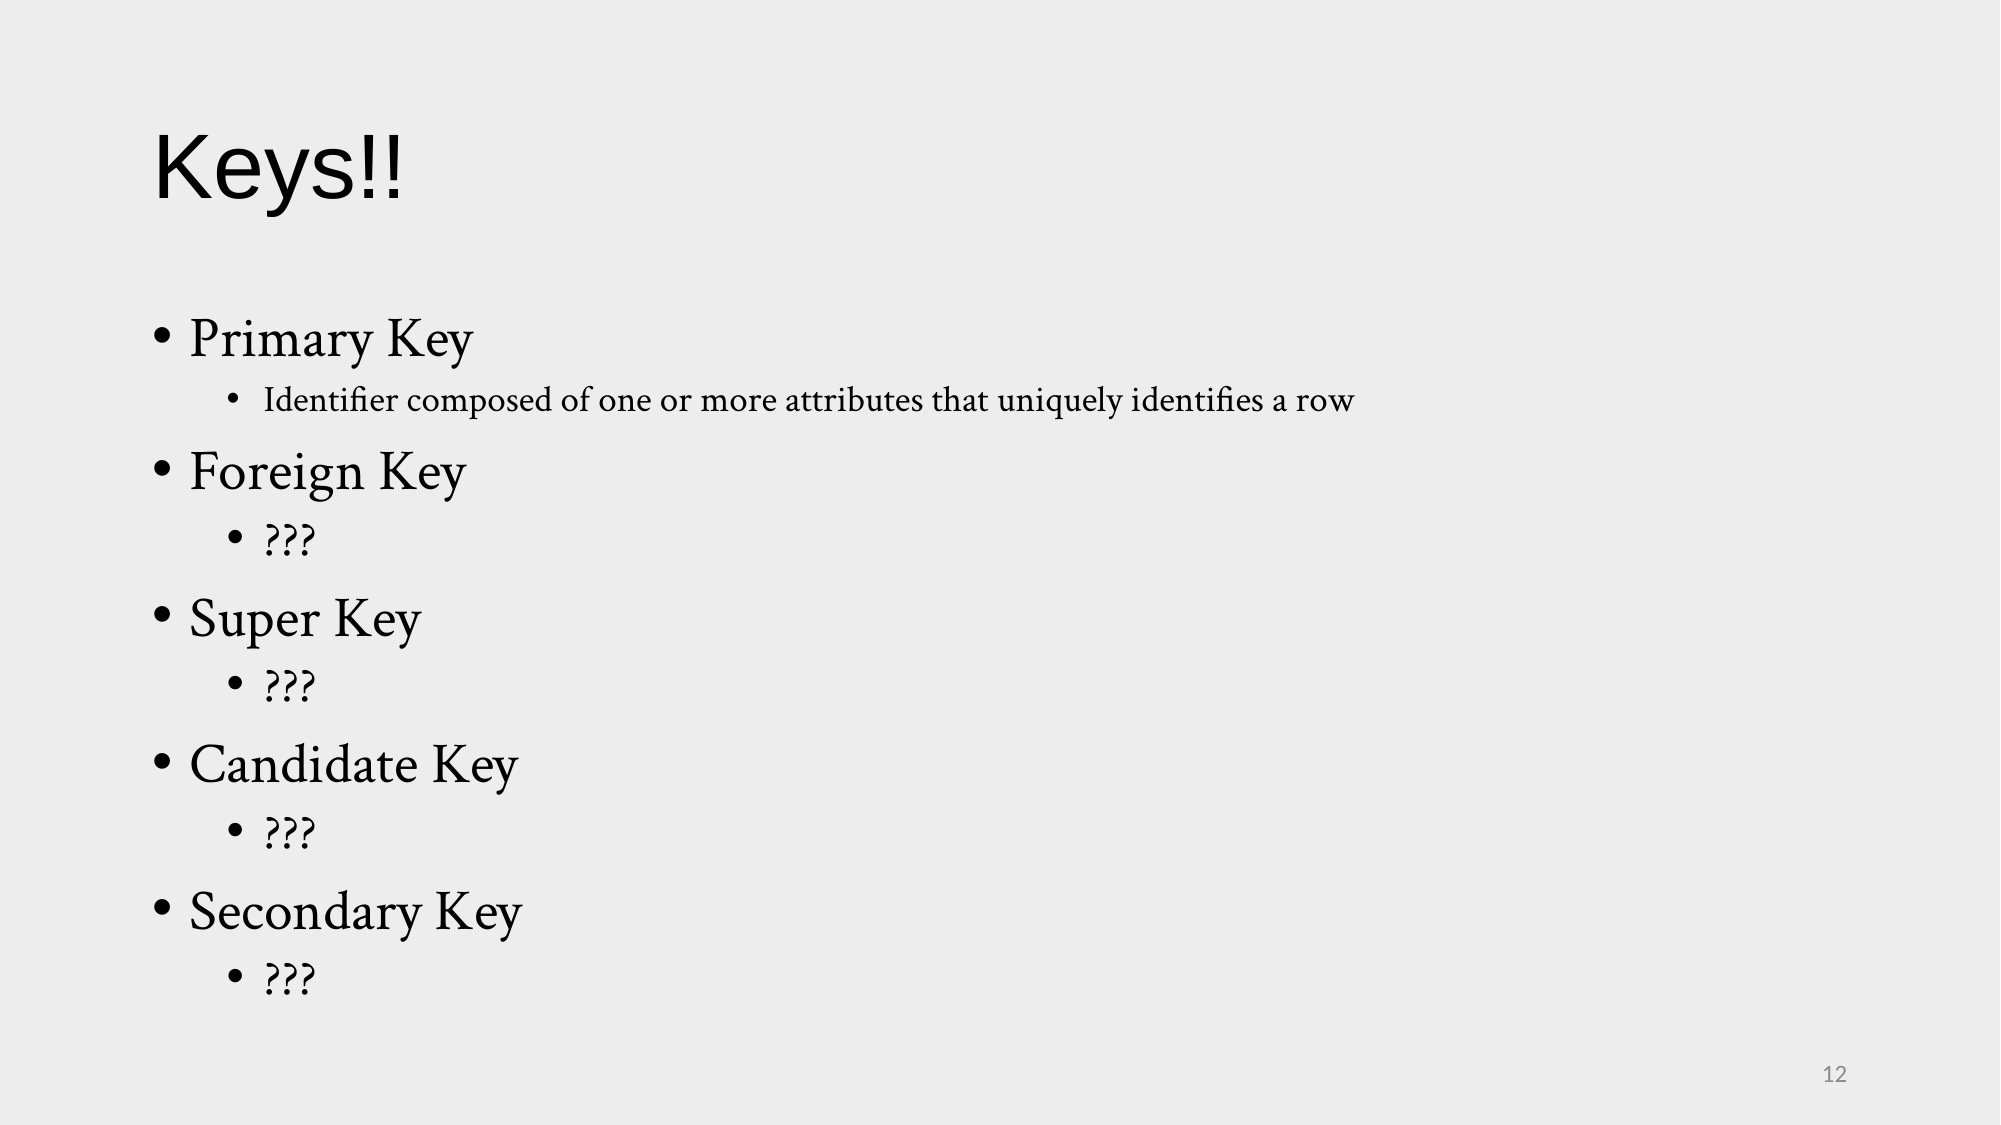

# Keys!!
Primary Key
Identifier composed of one or more attributes that uniquely identifies a row
Foreign Key
???
Super Key
???
Candidate Key
???
Secondary Key
???
12